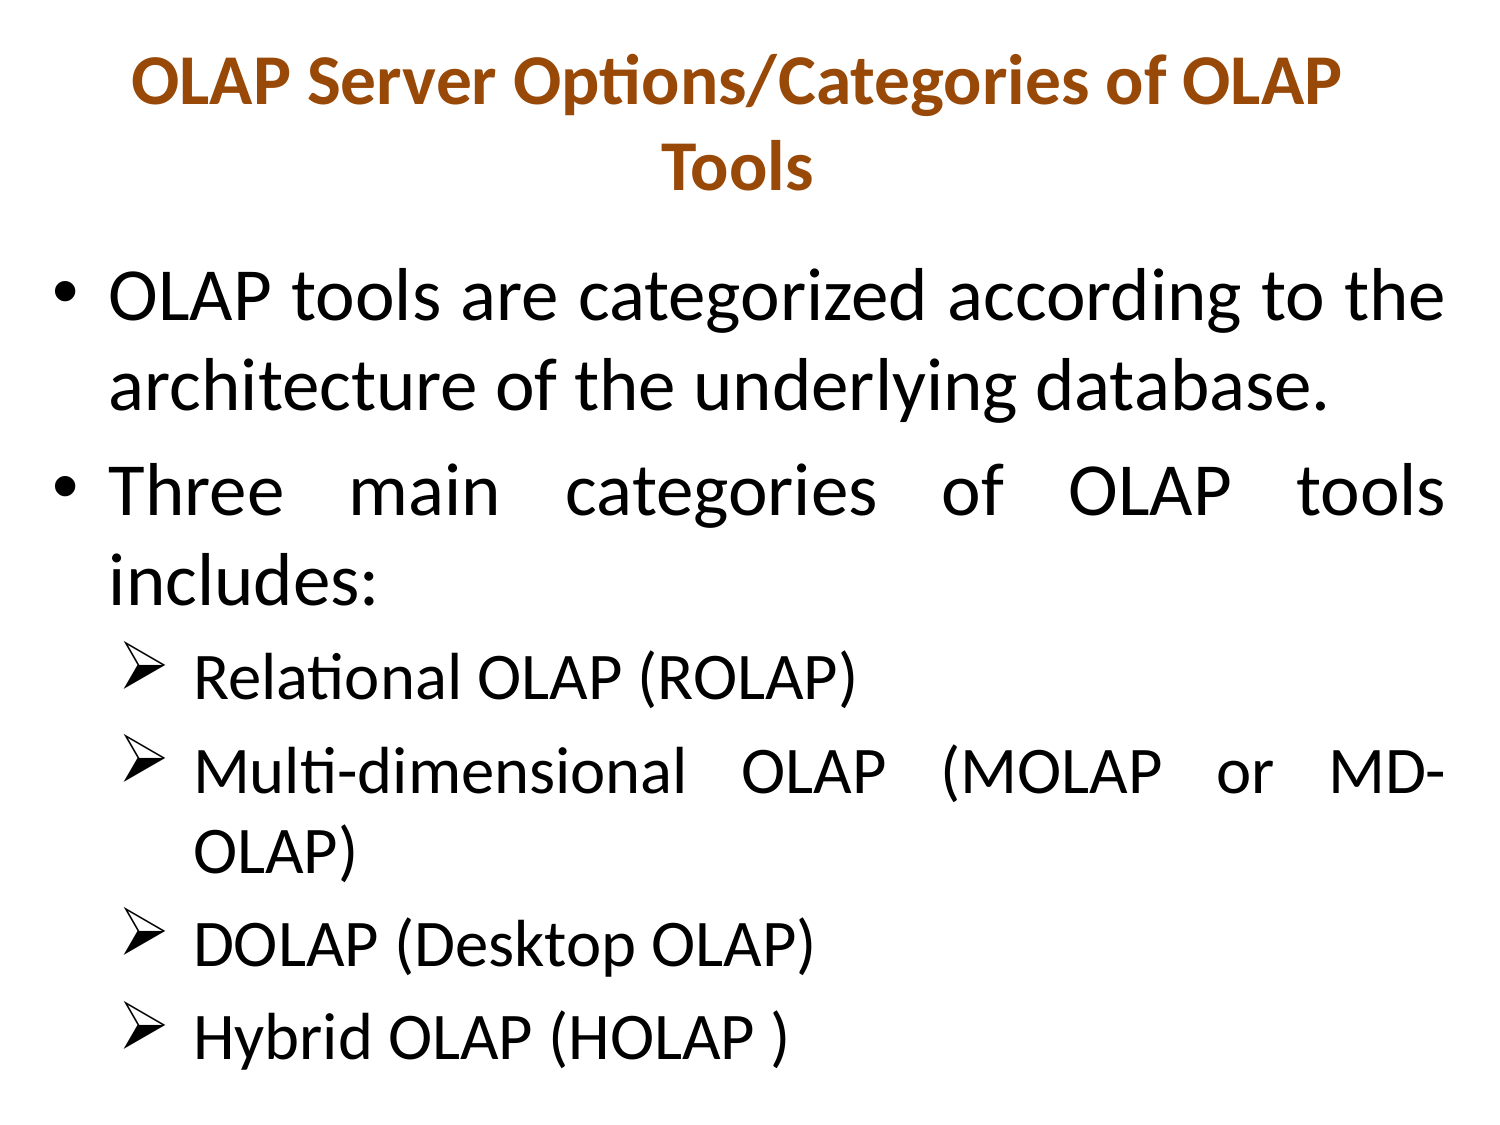

# OLAP Server Options/Categories of OLAP Tools
OLAP tools are categorized according to the architecture of the underlying database.
Three main categories of OLAP tools includes:
Relational OLAP (ROLAP)
Multi-dimensional OLAP (MOLAP or MD-OLAP)
DOLAP (Desktop OLAP)
Hybrid OLAP (HOLAP )